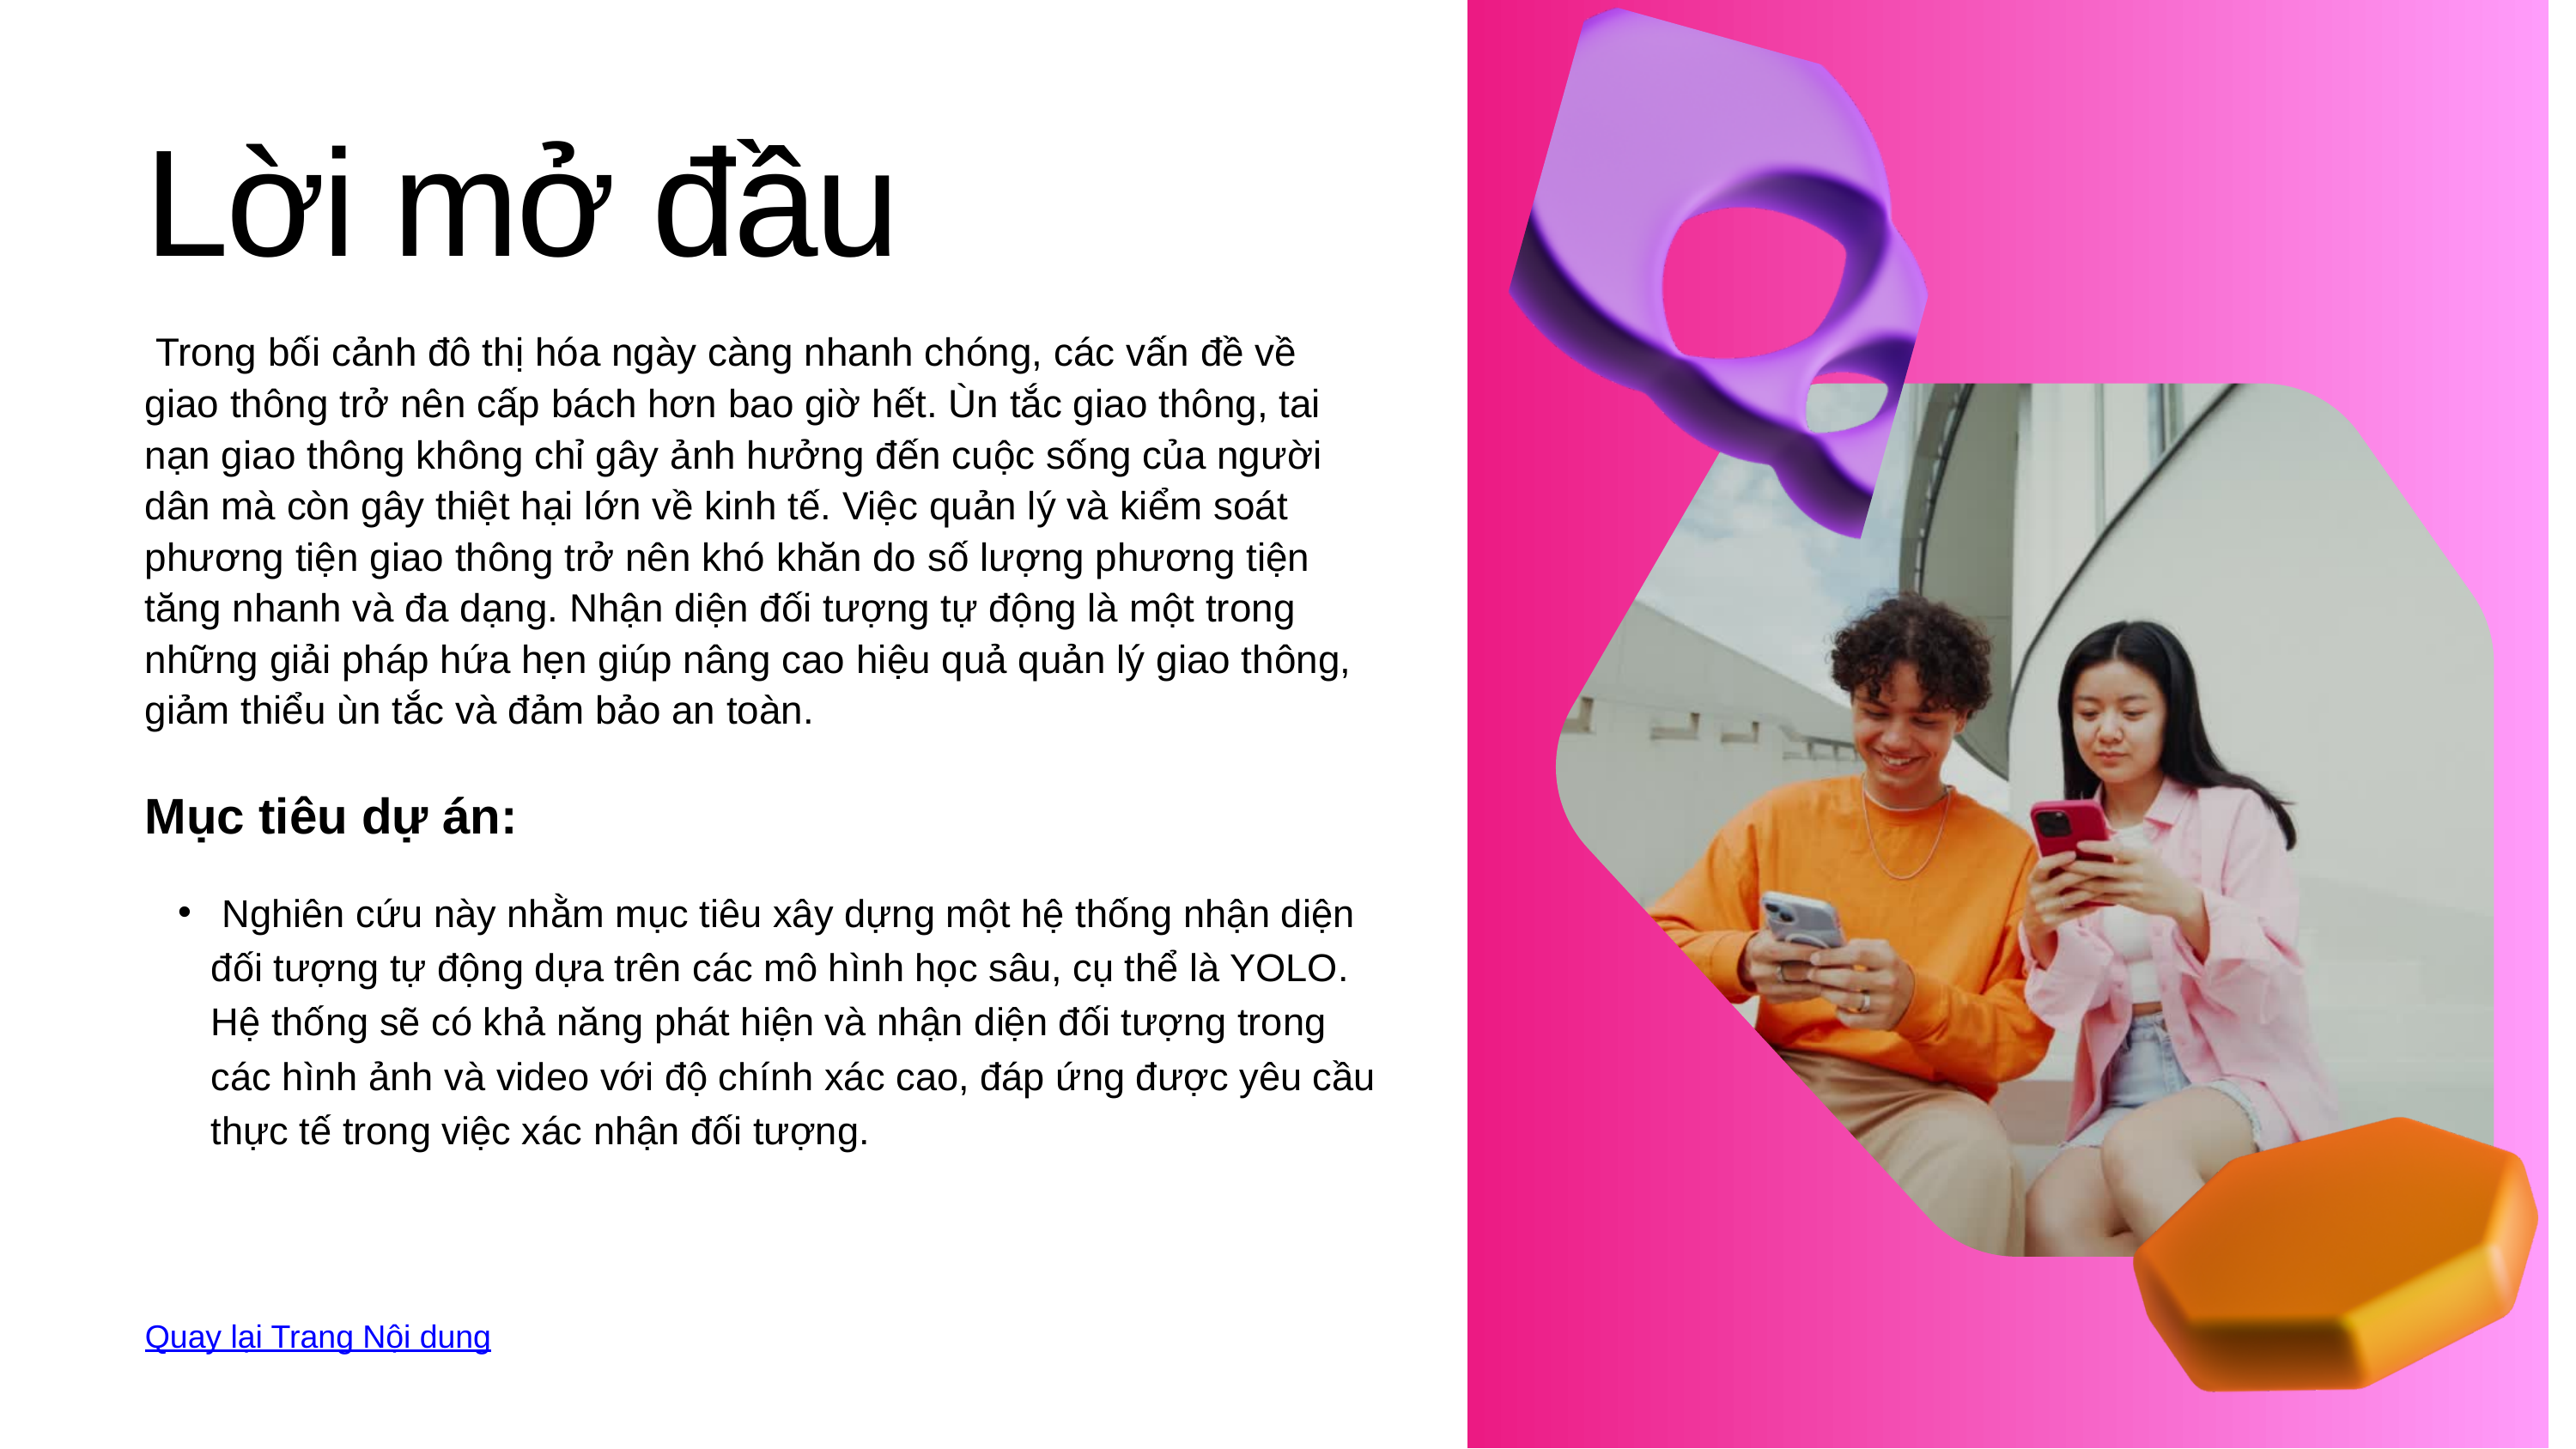

Lời mở đầu
 Trong bối cảnh đô thị hóa ngày càng nhanh chóng, các vấn đề về giao thông trở nên cấp bách hơn bao giờ hết. Ùn tắc giao thông, tai nạn giao thông không chỉ gây ảnh hưởng đến cuộc sống của người dân mà còn gây thiệt hại lớn về kinh tế. Việc quản lý và kiểm soát phương tiện giao thông trở nên khó khăn do số lượng phương tiện tăng nhanh và đa dạng. Nhận diện đối tượng tự động là một trong những giải pháp hứa hẹn giúp nâng cao hiệu quả quản lý giao thông, giảm thiểu ùn tắc và đảm bảo an toàn.

Mục tiêu dự án:
 Nghiên cứu này nhằm mục tiêu xây dựng một hệ thống nhận diện đối tượng tự động dựa trên các mô hình học sâu, cụ thể là YOLO. Hệ thống sẽ có khả năng phát hiện và nhận diện đối tượng trong các hình ảnh và video với độ chính xác cao, đáp ứng được yêu cầu thực tế trong việc xác nhận đối tượng.

Quay lại Trang Nội dung